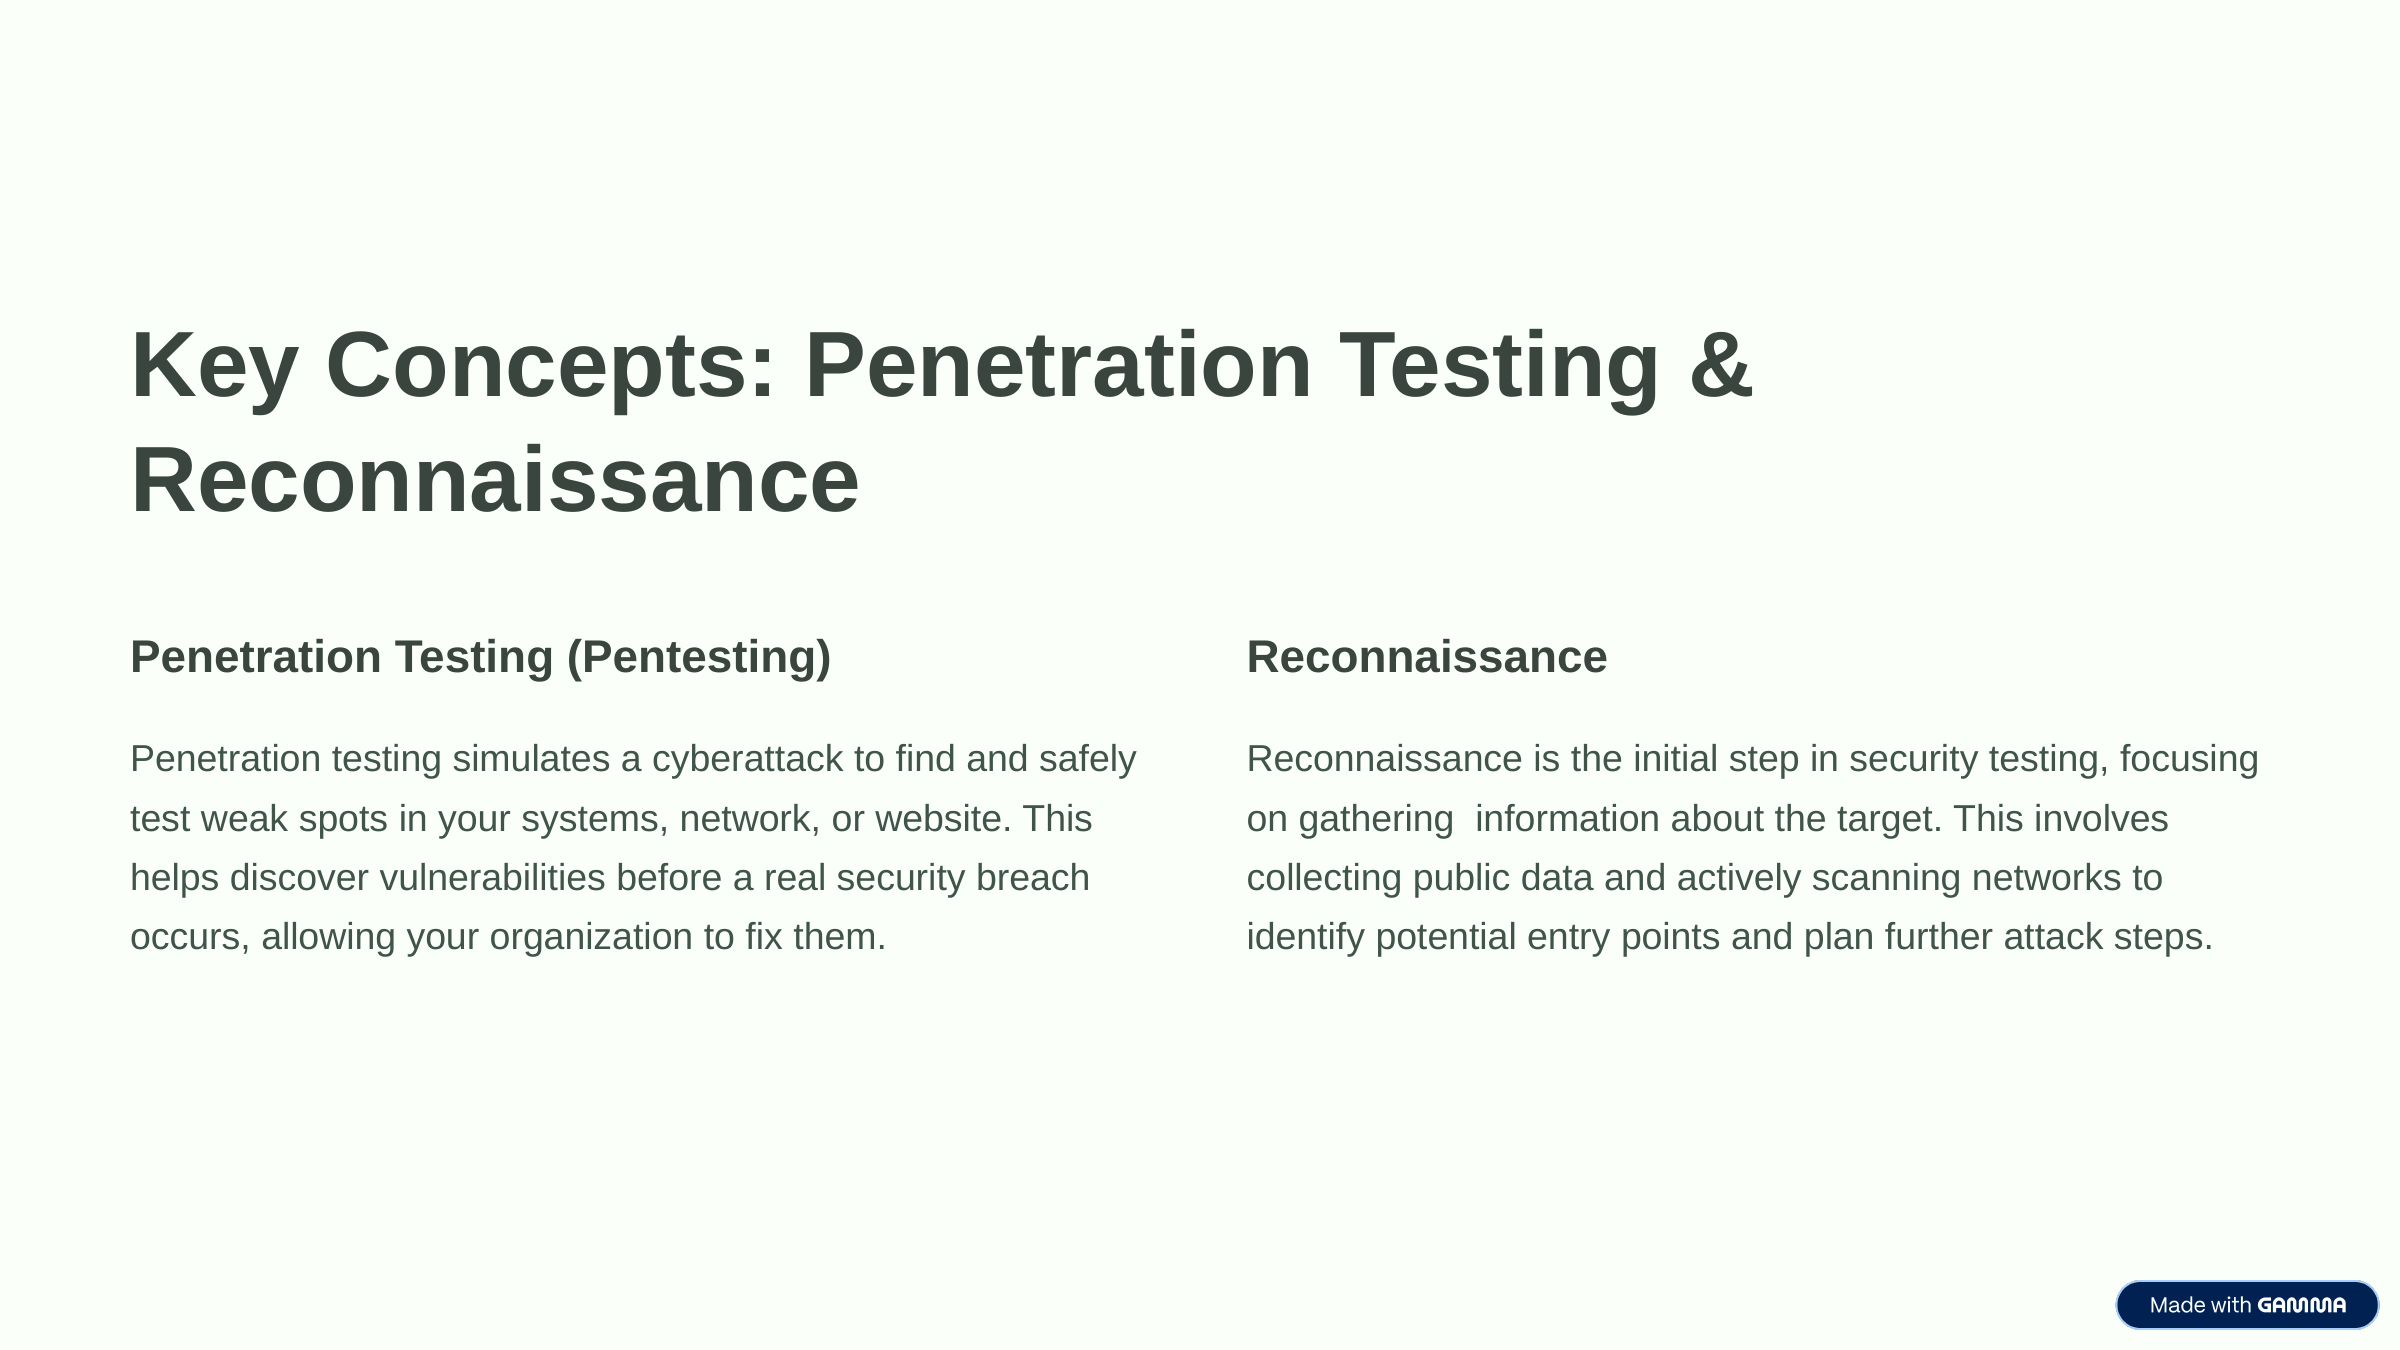

Key Concepts: Penetration Testing & Reconnaissance
Penetration Testing (Pentesting)
Reconnaissance
Penetration testing simulates a cyberattack to find and safely test weak spots in your systems, network, or website. This helps discover vulnerabilities before a real security breach occurs, allowing your organization to fix them.
Reconnaissance is the initial step in security testing, focusing on gathering  information about the target. This involves collecting public data and actively scanning networks to identify potential entry points and plan further attack steps.